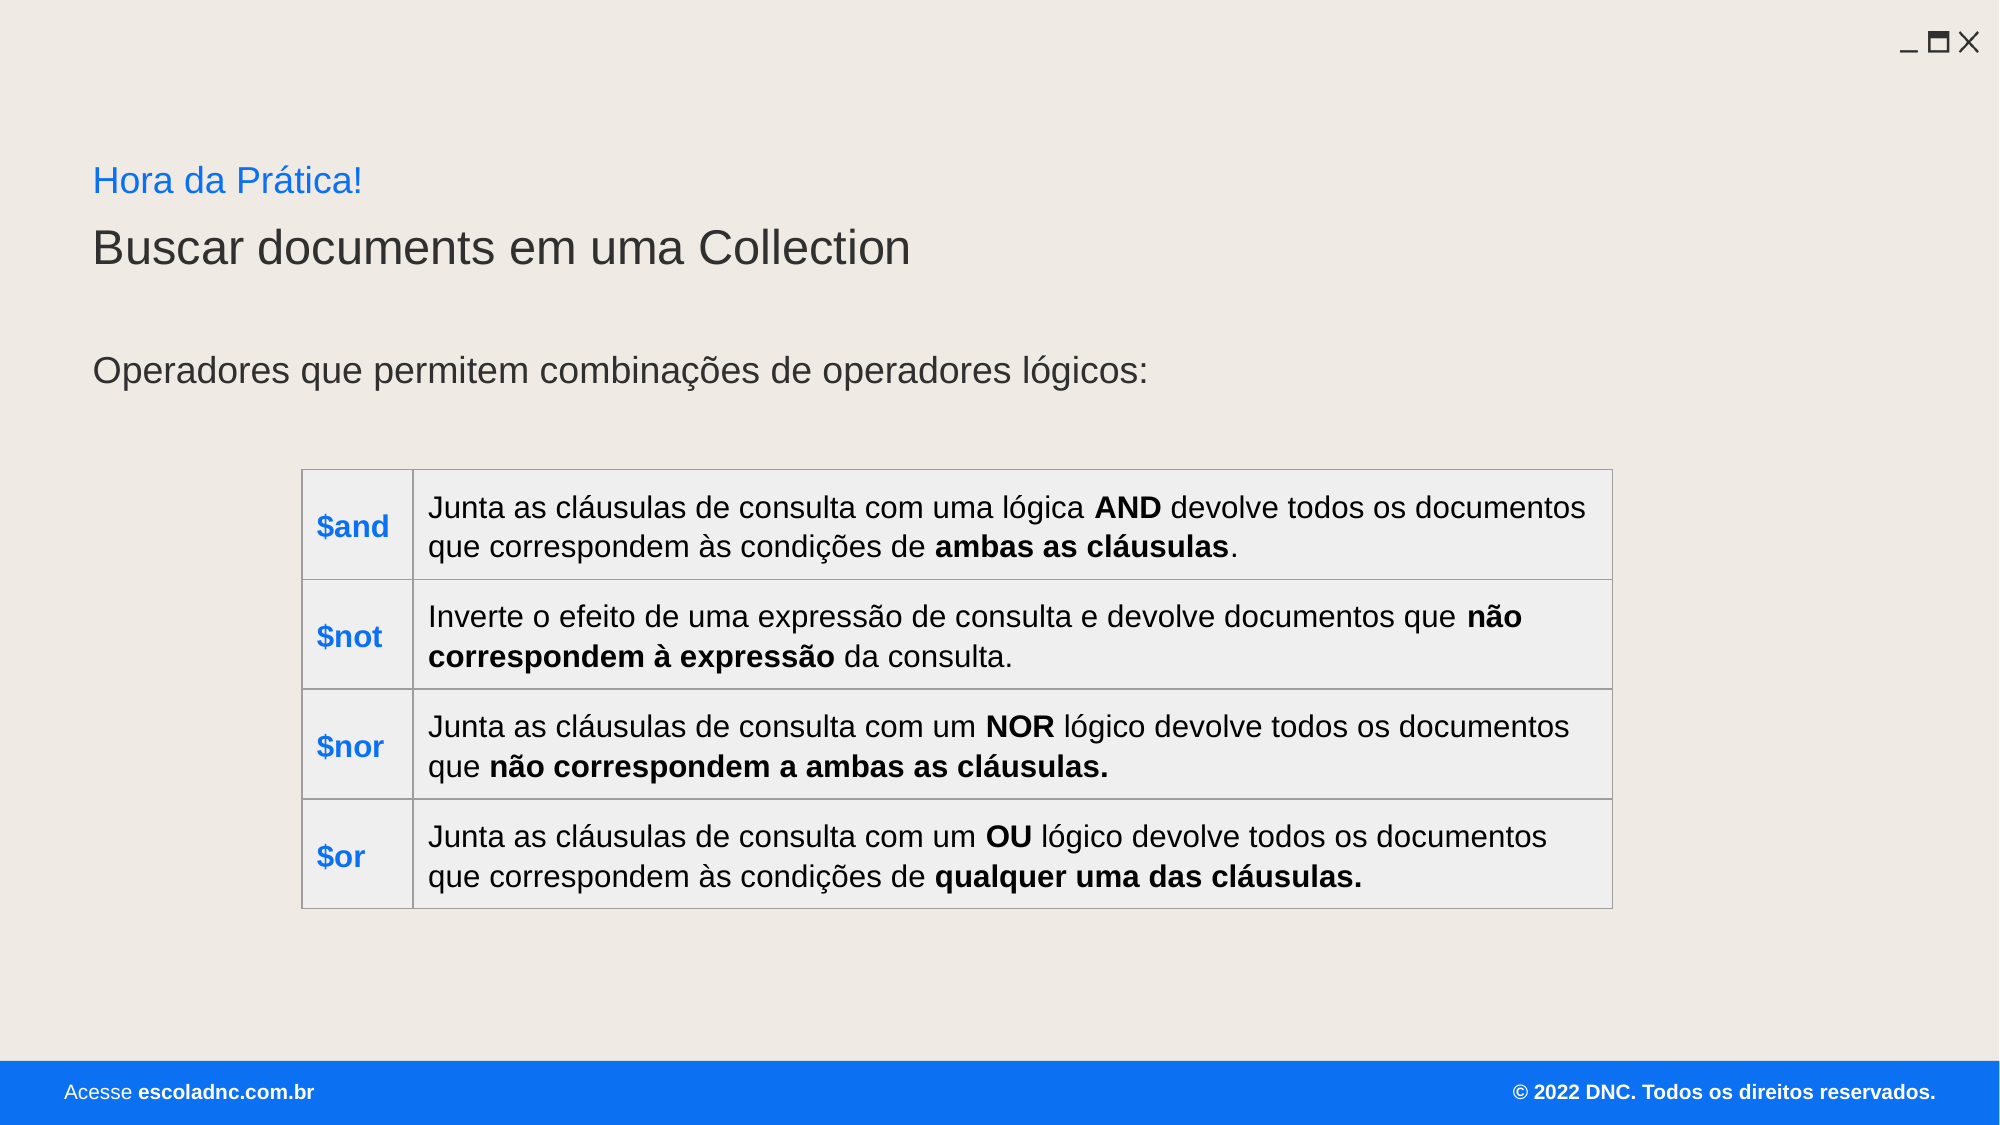

Hora da Prática!
# Buscar documents em uma Collection
Operadores que permitem combinações de operadores lógicos:
| $and | Junta as cláusulas de consulta com uma lógica AND devolve todos os documentos que correspondem às condições de ambas as cláusulas. |
| --- | --- |
| $not | Inverte o efeito de uma expressão de consulta e devolve documentos que não correspondem à expressão da consulta. |
| $nor | Junta as cláusulas de consulta com um NOR lógico devolve todos os documentos que não correspondem a ambas as cláusulas. |
| $or | Junta as cláusulas de consulta com um OU lógico devolve todos os documentos que correspondem às condições de qualquer uma das cláusulas. |